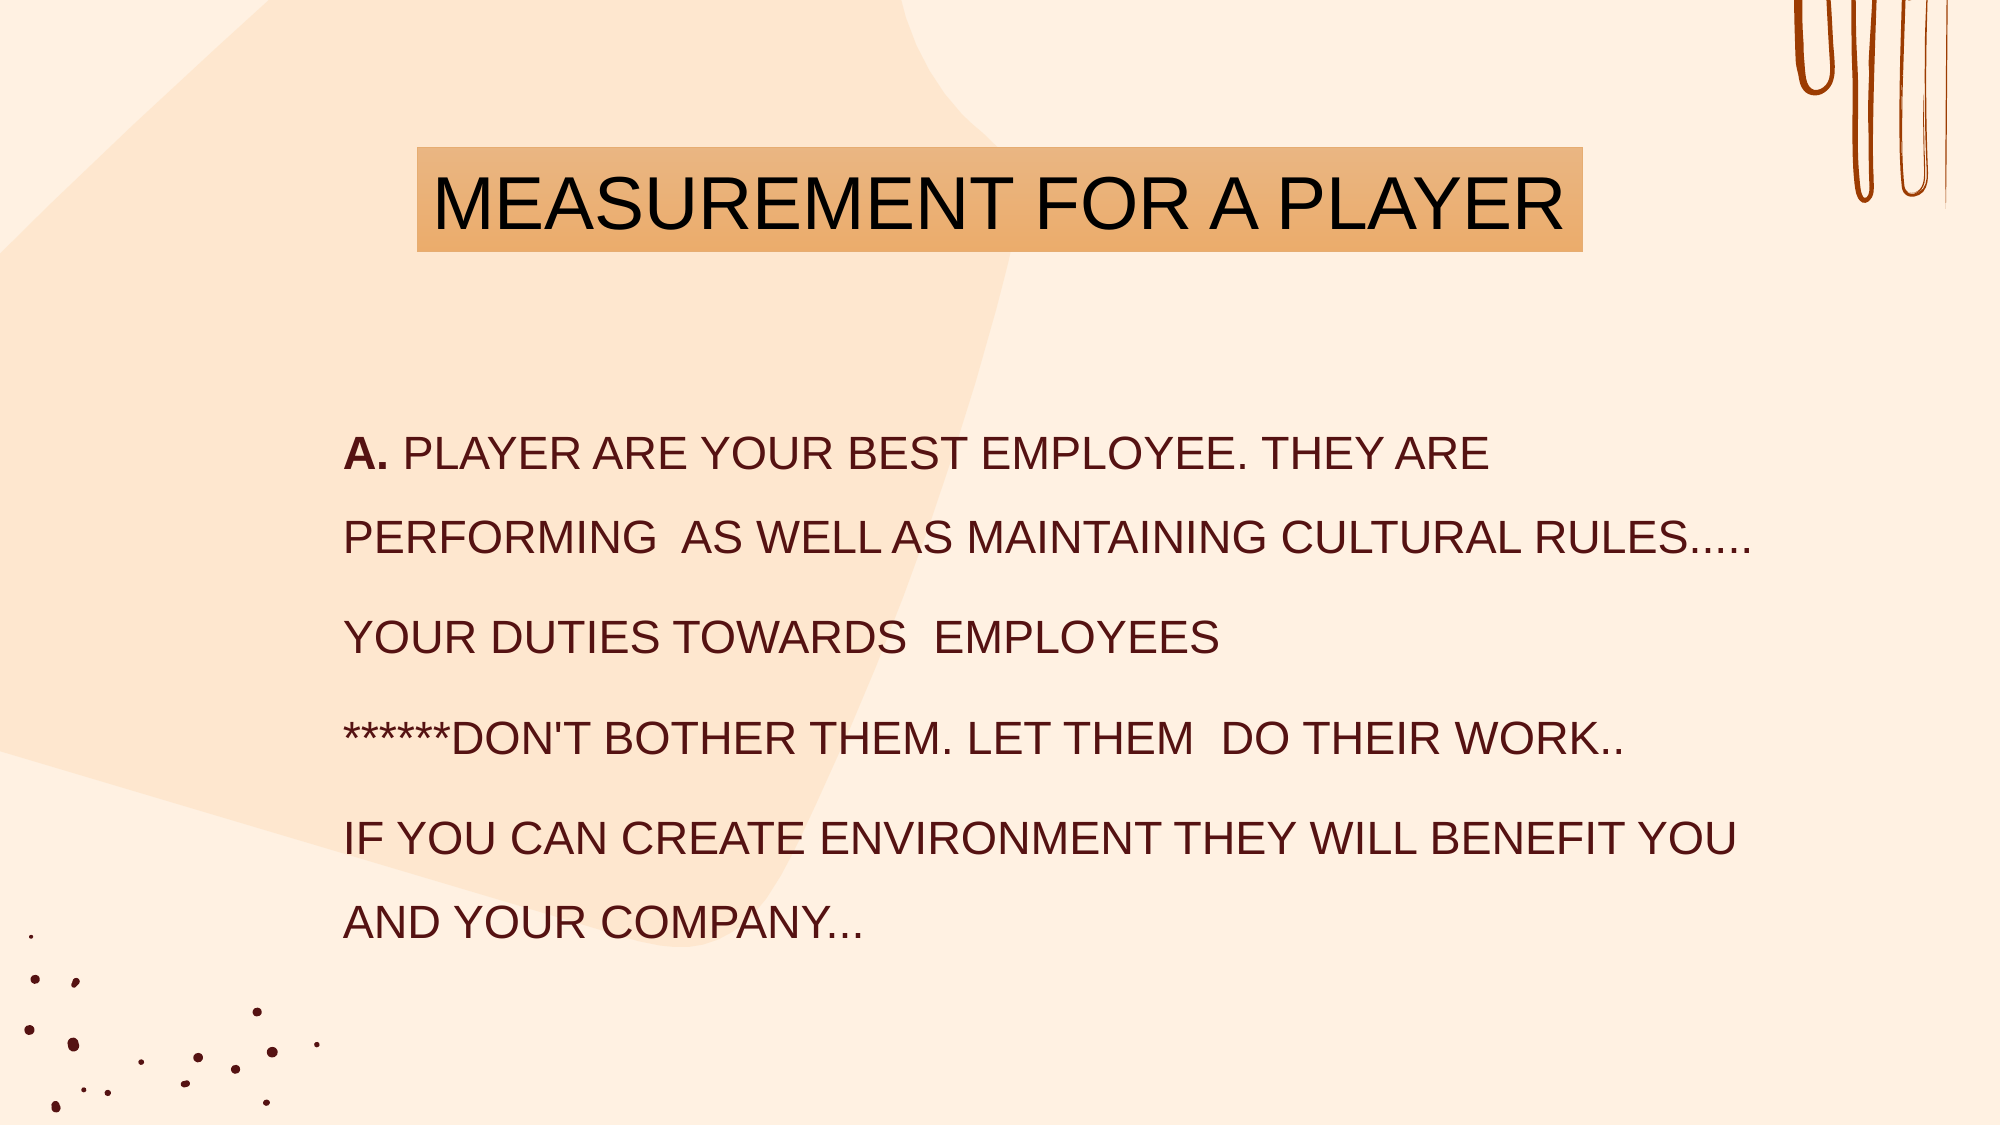

MEASUREMENT FOR A PLAYER
A. PLAYER ARE YOUR BEST EMPLOYEE. THEY ARE PERFORMING  AS WELL AS MAINTAINING CULTURAL RULES.....
YOUR DUTIES TOWARDS  EMPLOYEES
******DON'T BOTHER THEM. LET THEM  DO THEIR WORK..
IF YOU CAN CREATE ENVIRONMENT THEY WILL BENEFIT YOU AND YOUR COMPANY...